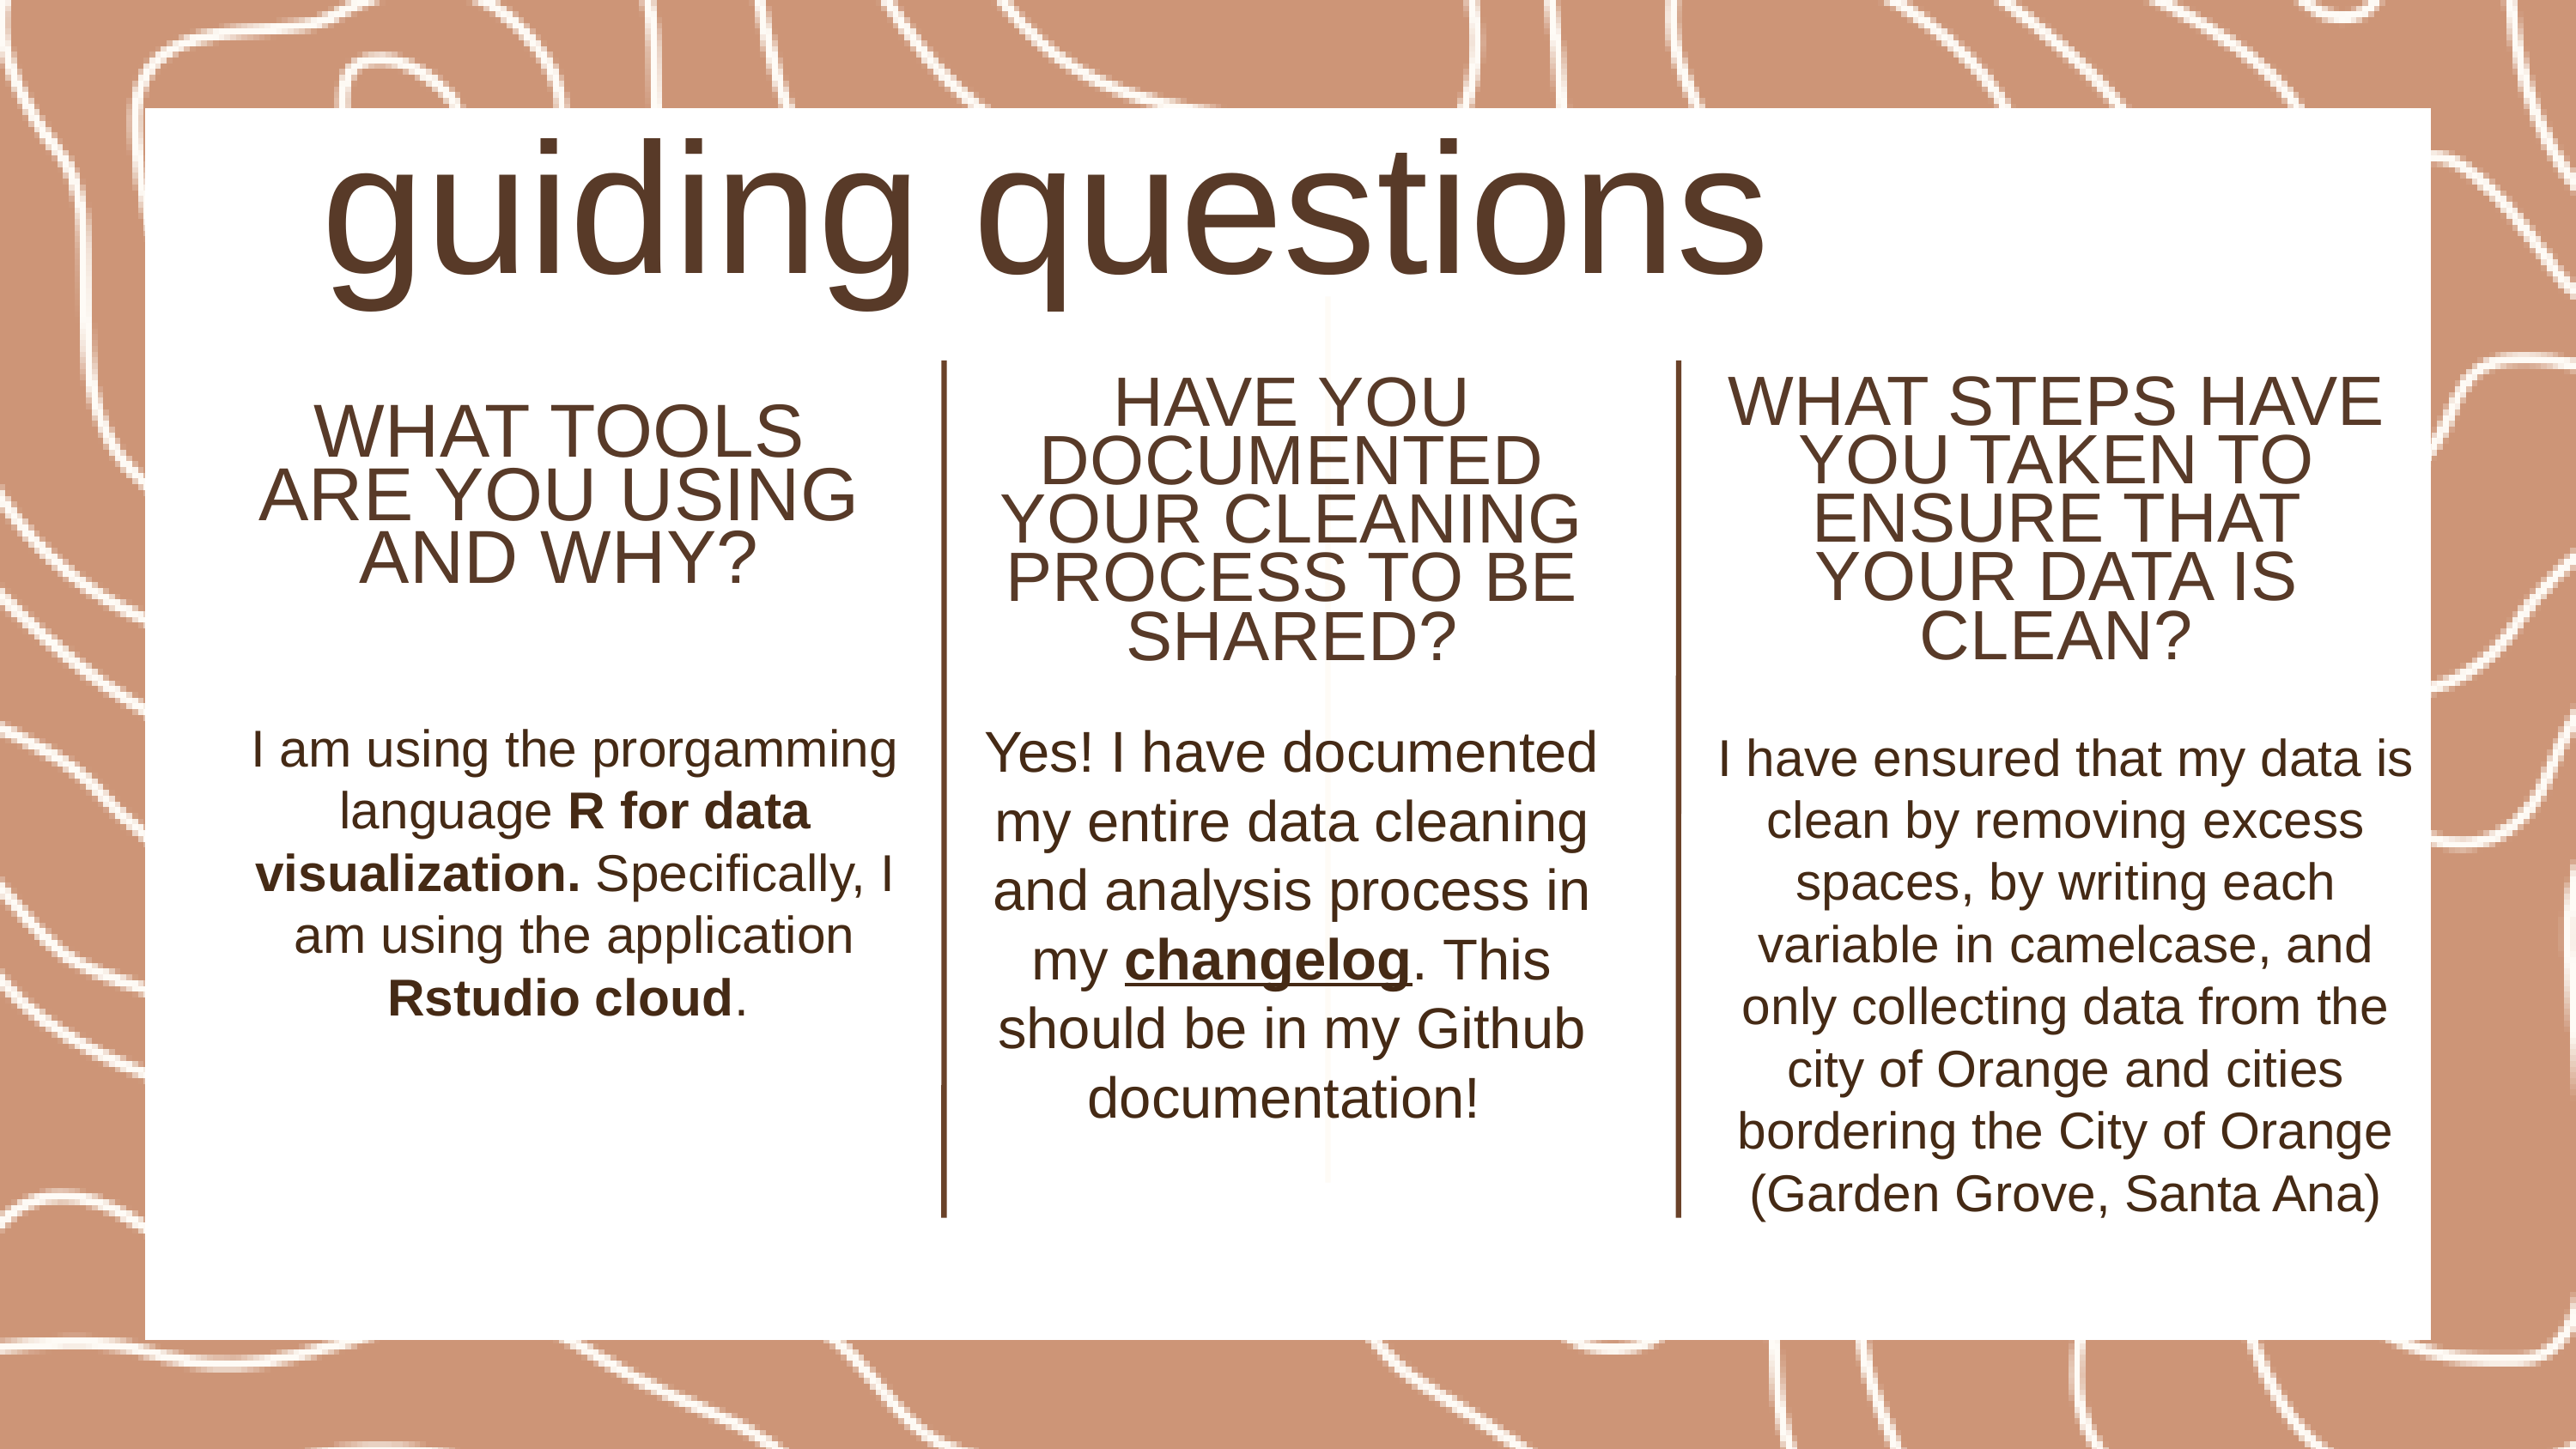

guiding questions

HAVE YOU DOCUMENTED YOUR CLEANING PROCESS TO BE SHARED?

WHAT STEPS HAVE YOU TAKEN TO ENSURE THAT YOUR DATA IS CLEAN?
WHAT TOOLS ARE YOU USING AND WHY?
I am using the prorgamming language R for data visualization. Specifically, I am using the application Rstudio cloud.
Yes! I have documented my entire data cleaning and analysis process in my changelog. This should be in my Github documentation!
I have ensured that my data is clean by removing excess spaces, by writing each variable in camelcase, and only collecting data from the city of Orange and cities bordering the City of Orange (Garden Grove, Santa Ana)